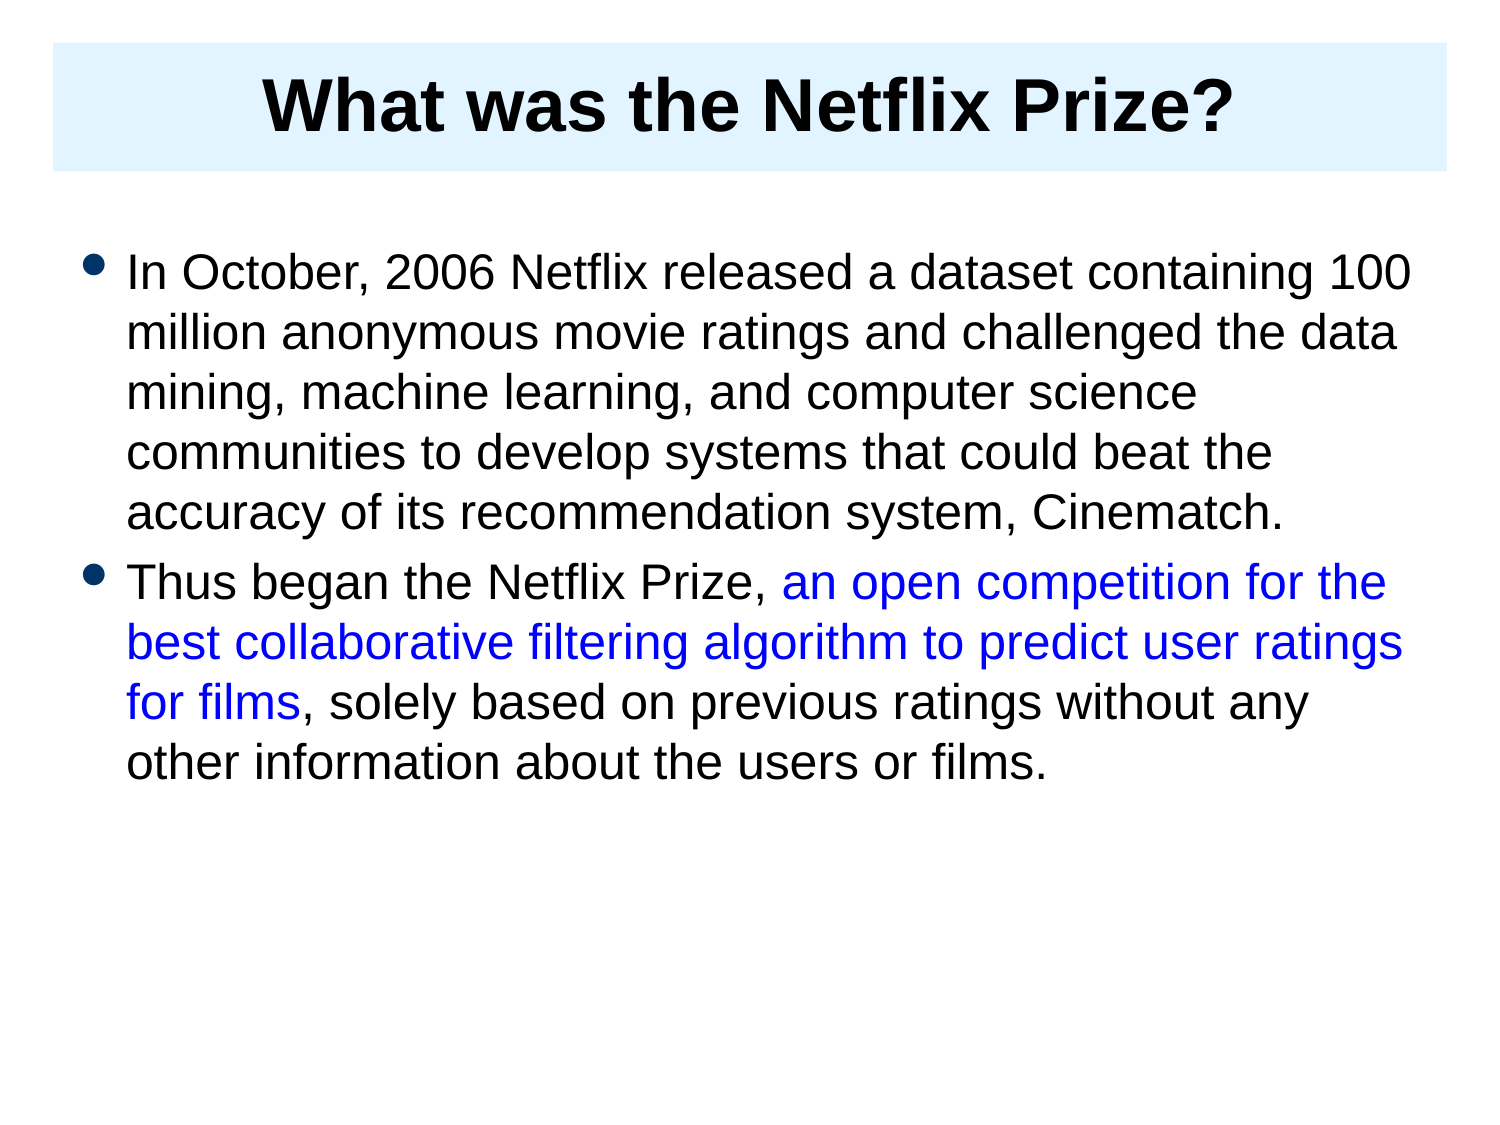

# What was the Netflix Prize?
In October, 2006 Netflix released a dataset containing 100 million anonymous movie ratings and challenged the data mining, machine learning, and computer science communities to develop systems that could beat the accuracy of its recommendation system, Cinematch.
Thus began the Netflix Prize, an open competition for the best collaborative filtering algorithm to predict user ratings for films, solely based on previous ratings without any other information about the users or films.